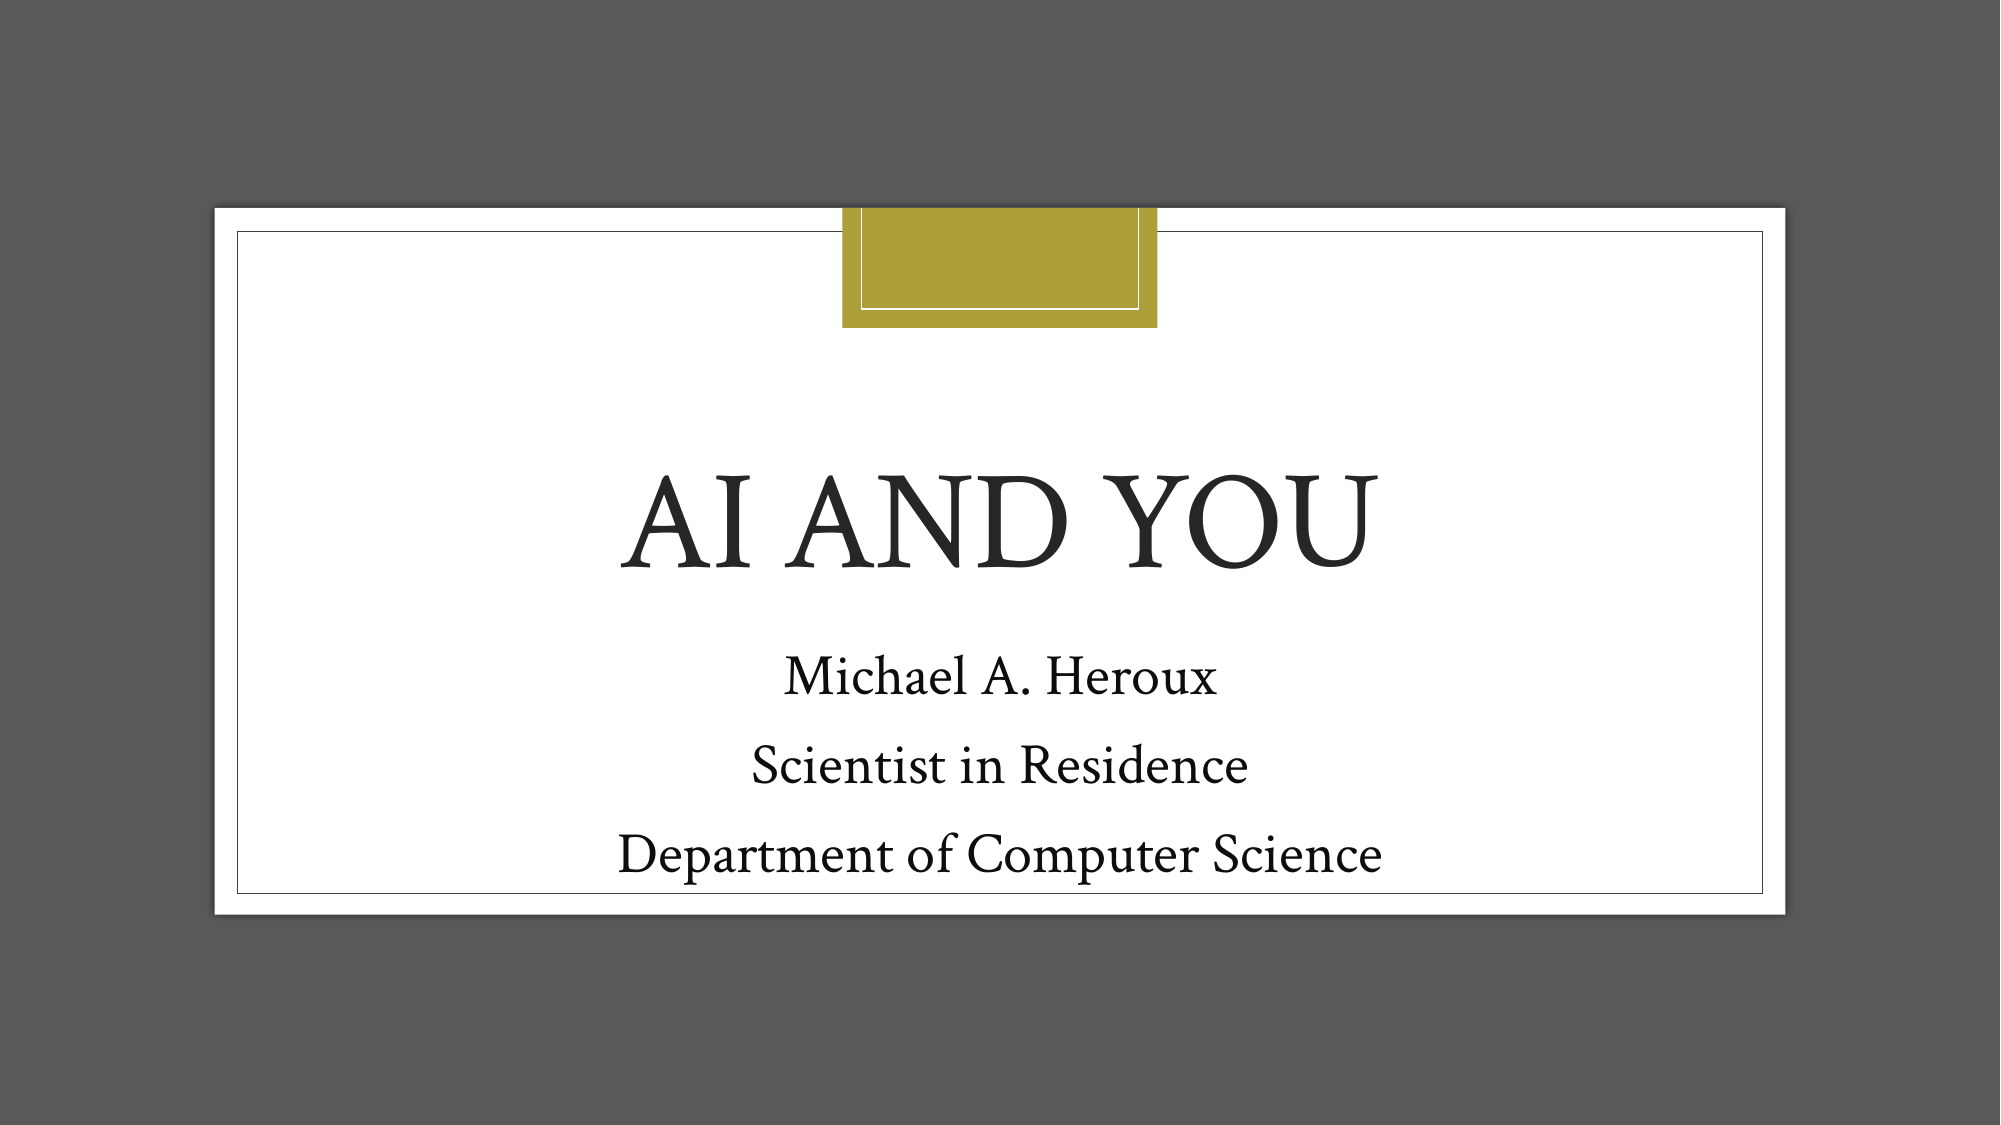

# AI and You
Michael A. Heroux
Scientist in Residence
Department of Computer Science